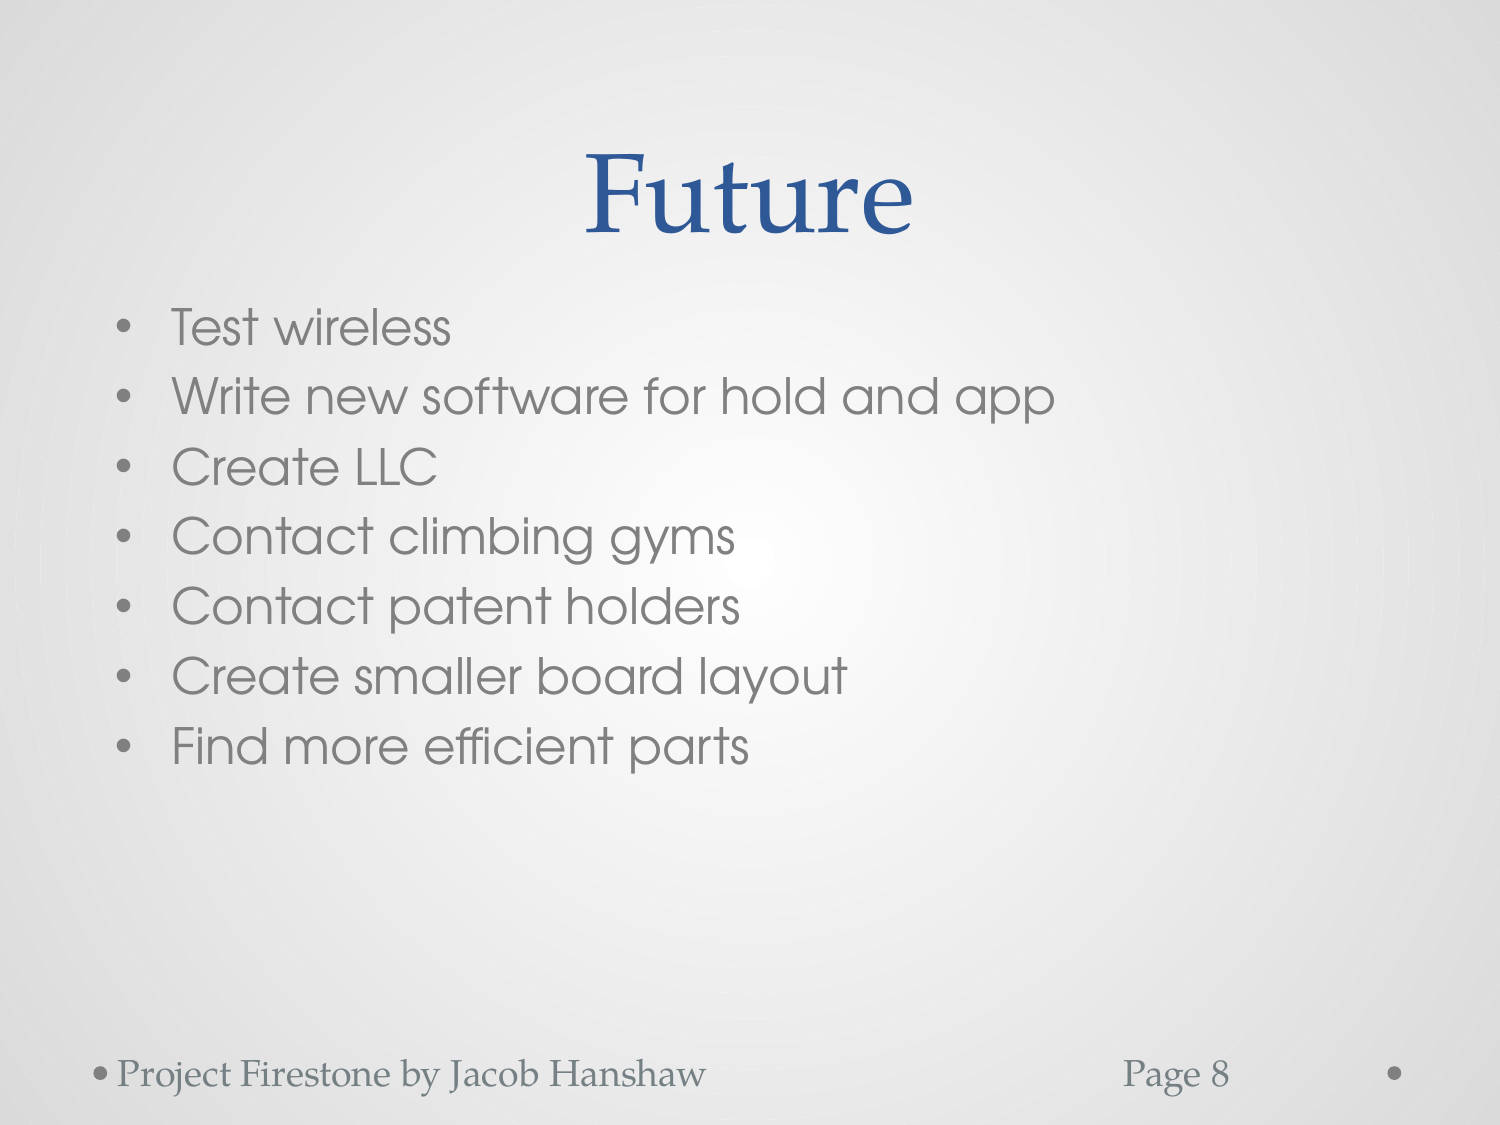

# Future

Test wireless
Write new software for hold and app
Create LLC
Contact climbing gyms
Contact patent holders
Create smaller board layout
Find more efficient parts

Project Firestone by Jacob Hanshaw 	     	                           Page 8